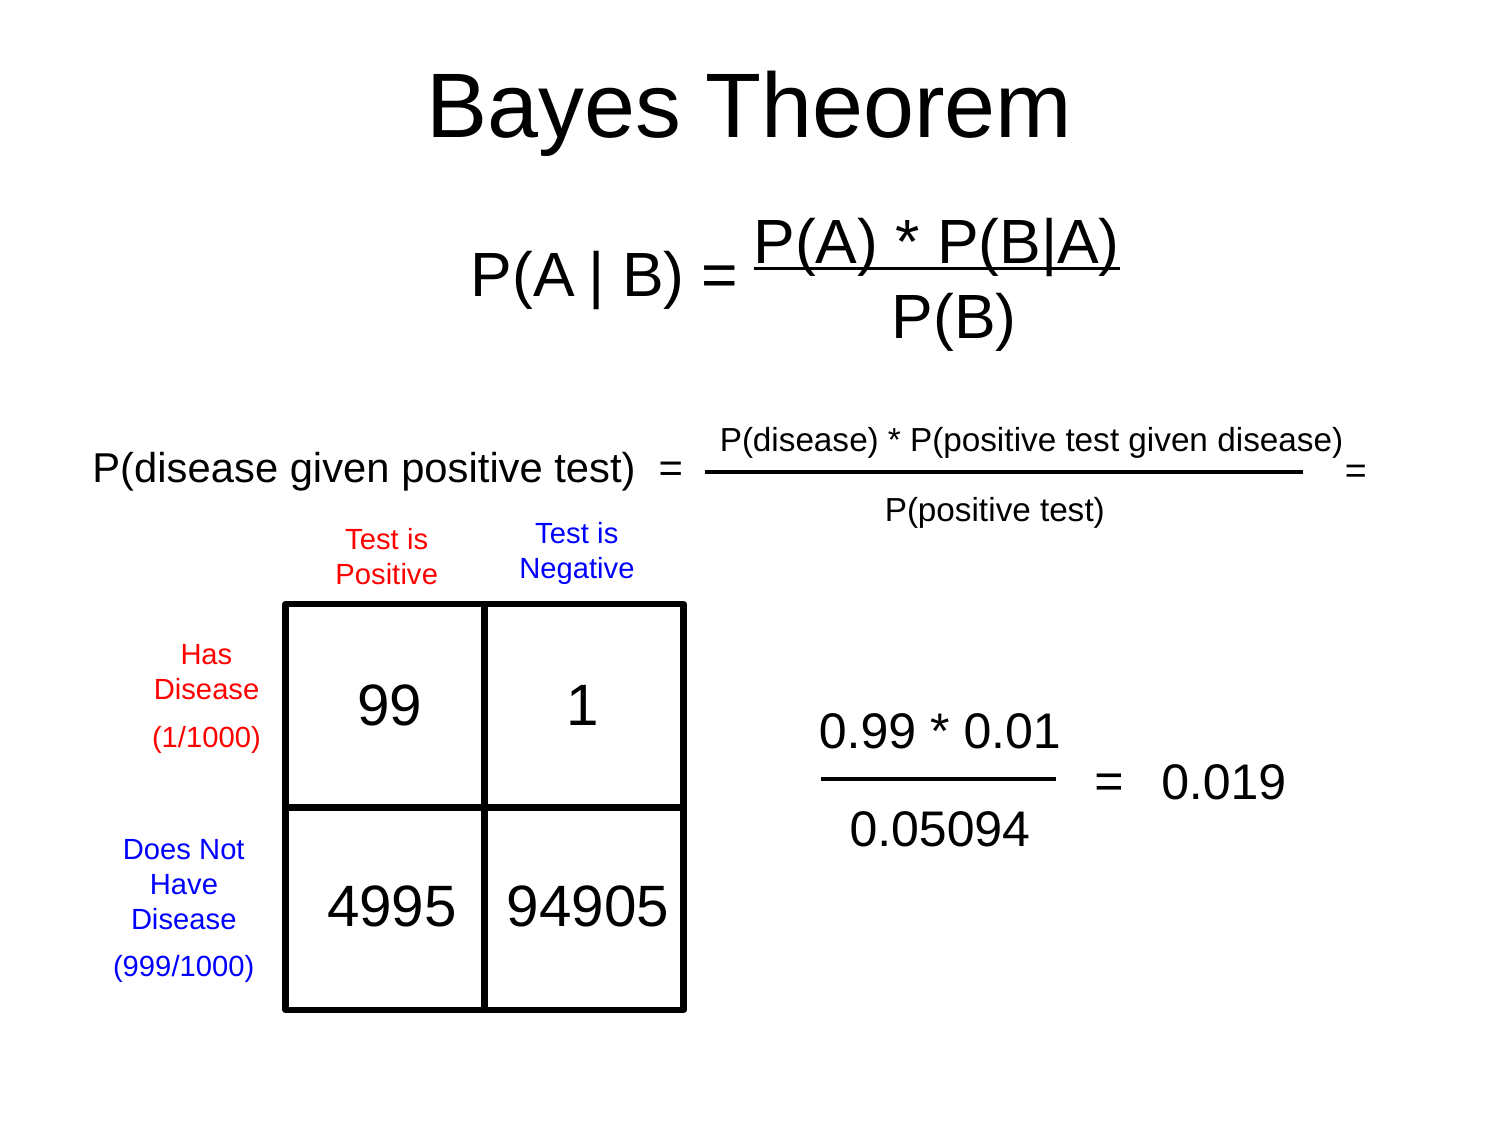

# Bayes Theorem
P(A) * P(B|A)
        P(B)
P(A | B) =
P(disease) * P(positive test given disease)
P(positive test)
P(disease given positive test)  =
=
Test is Negative
Test is Positive

Has Disease
(1/1000)
99
1

Does Not Have Disease
(999/1000)
4995
94905
0.99 * 0.01
=
0.019
0.05094